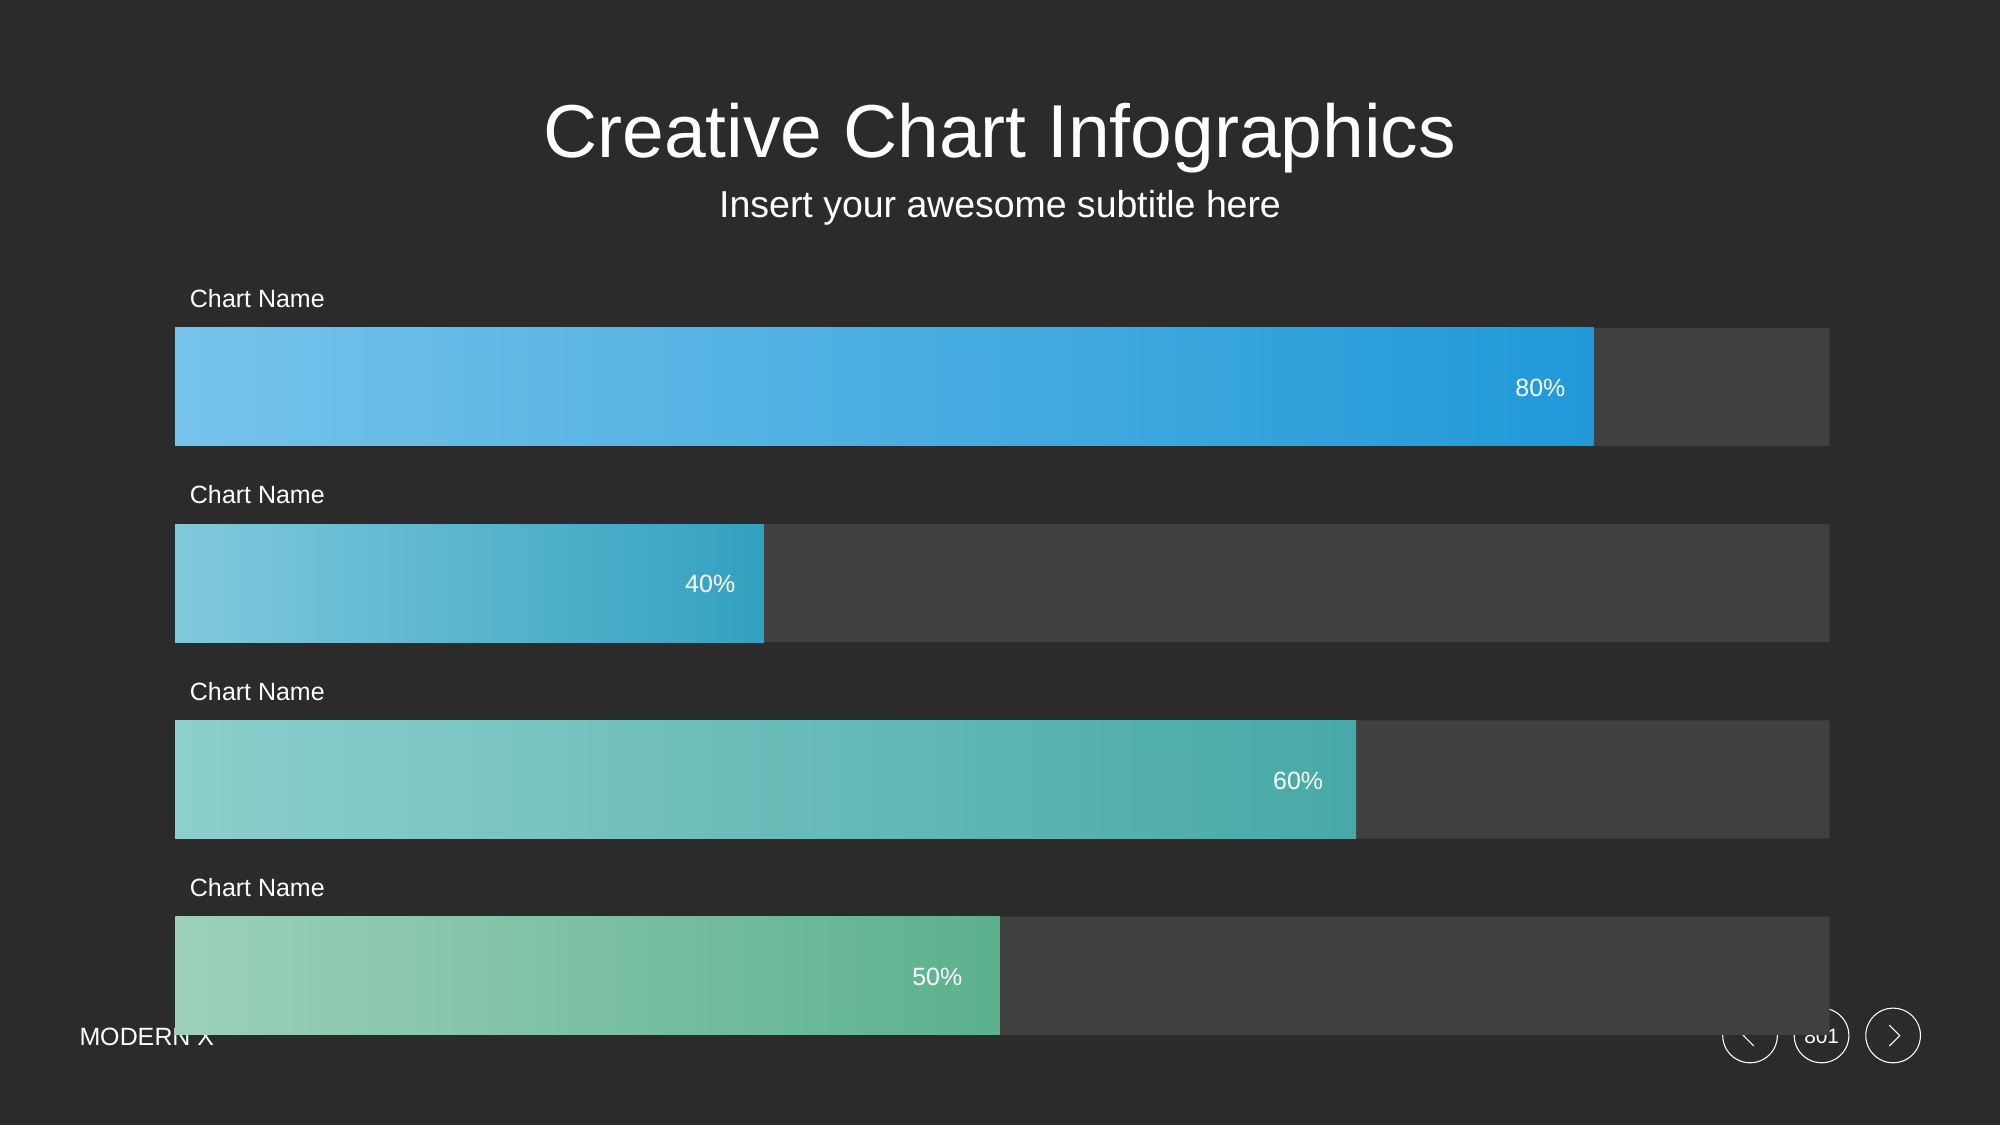

# Creative Chart Infographics
Insert your awesome subtitle here
Chart Name

80%
Chart Name

40%
Chart Name

60%
Chart Name

50%